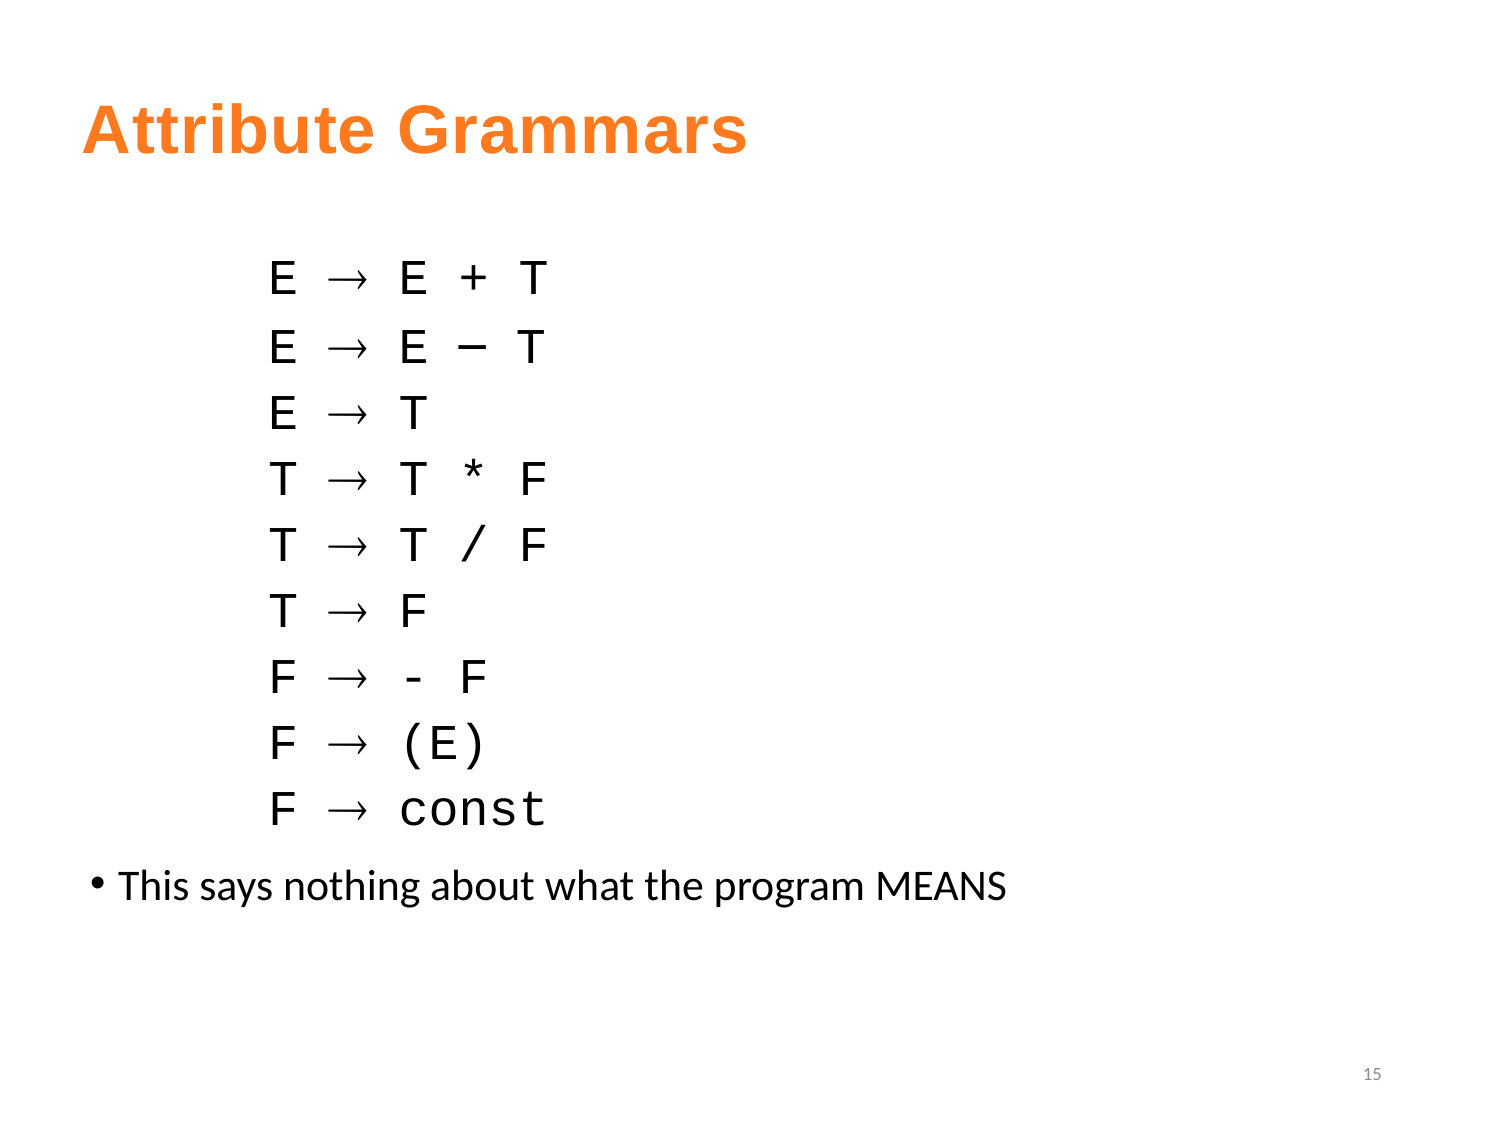

# Attribute Grammars
		E → E + T
	E → E – T
	E → T
	T → T * F
	T → T / F
	T → F
	F → - F
 	F → (E)
	F → const
This says nothing about what the program MEANS
15